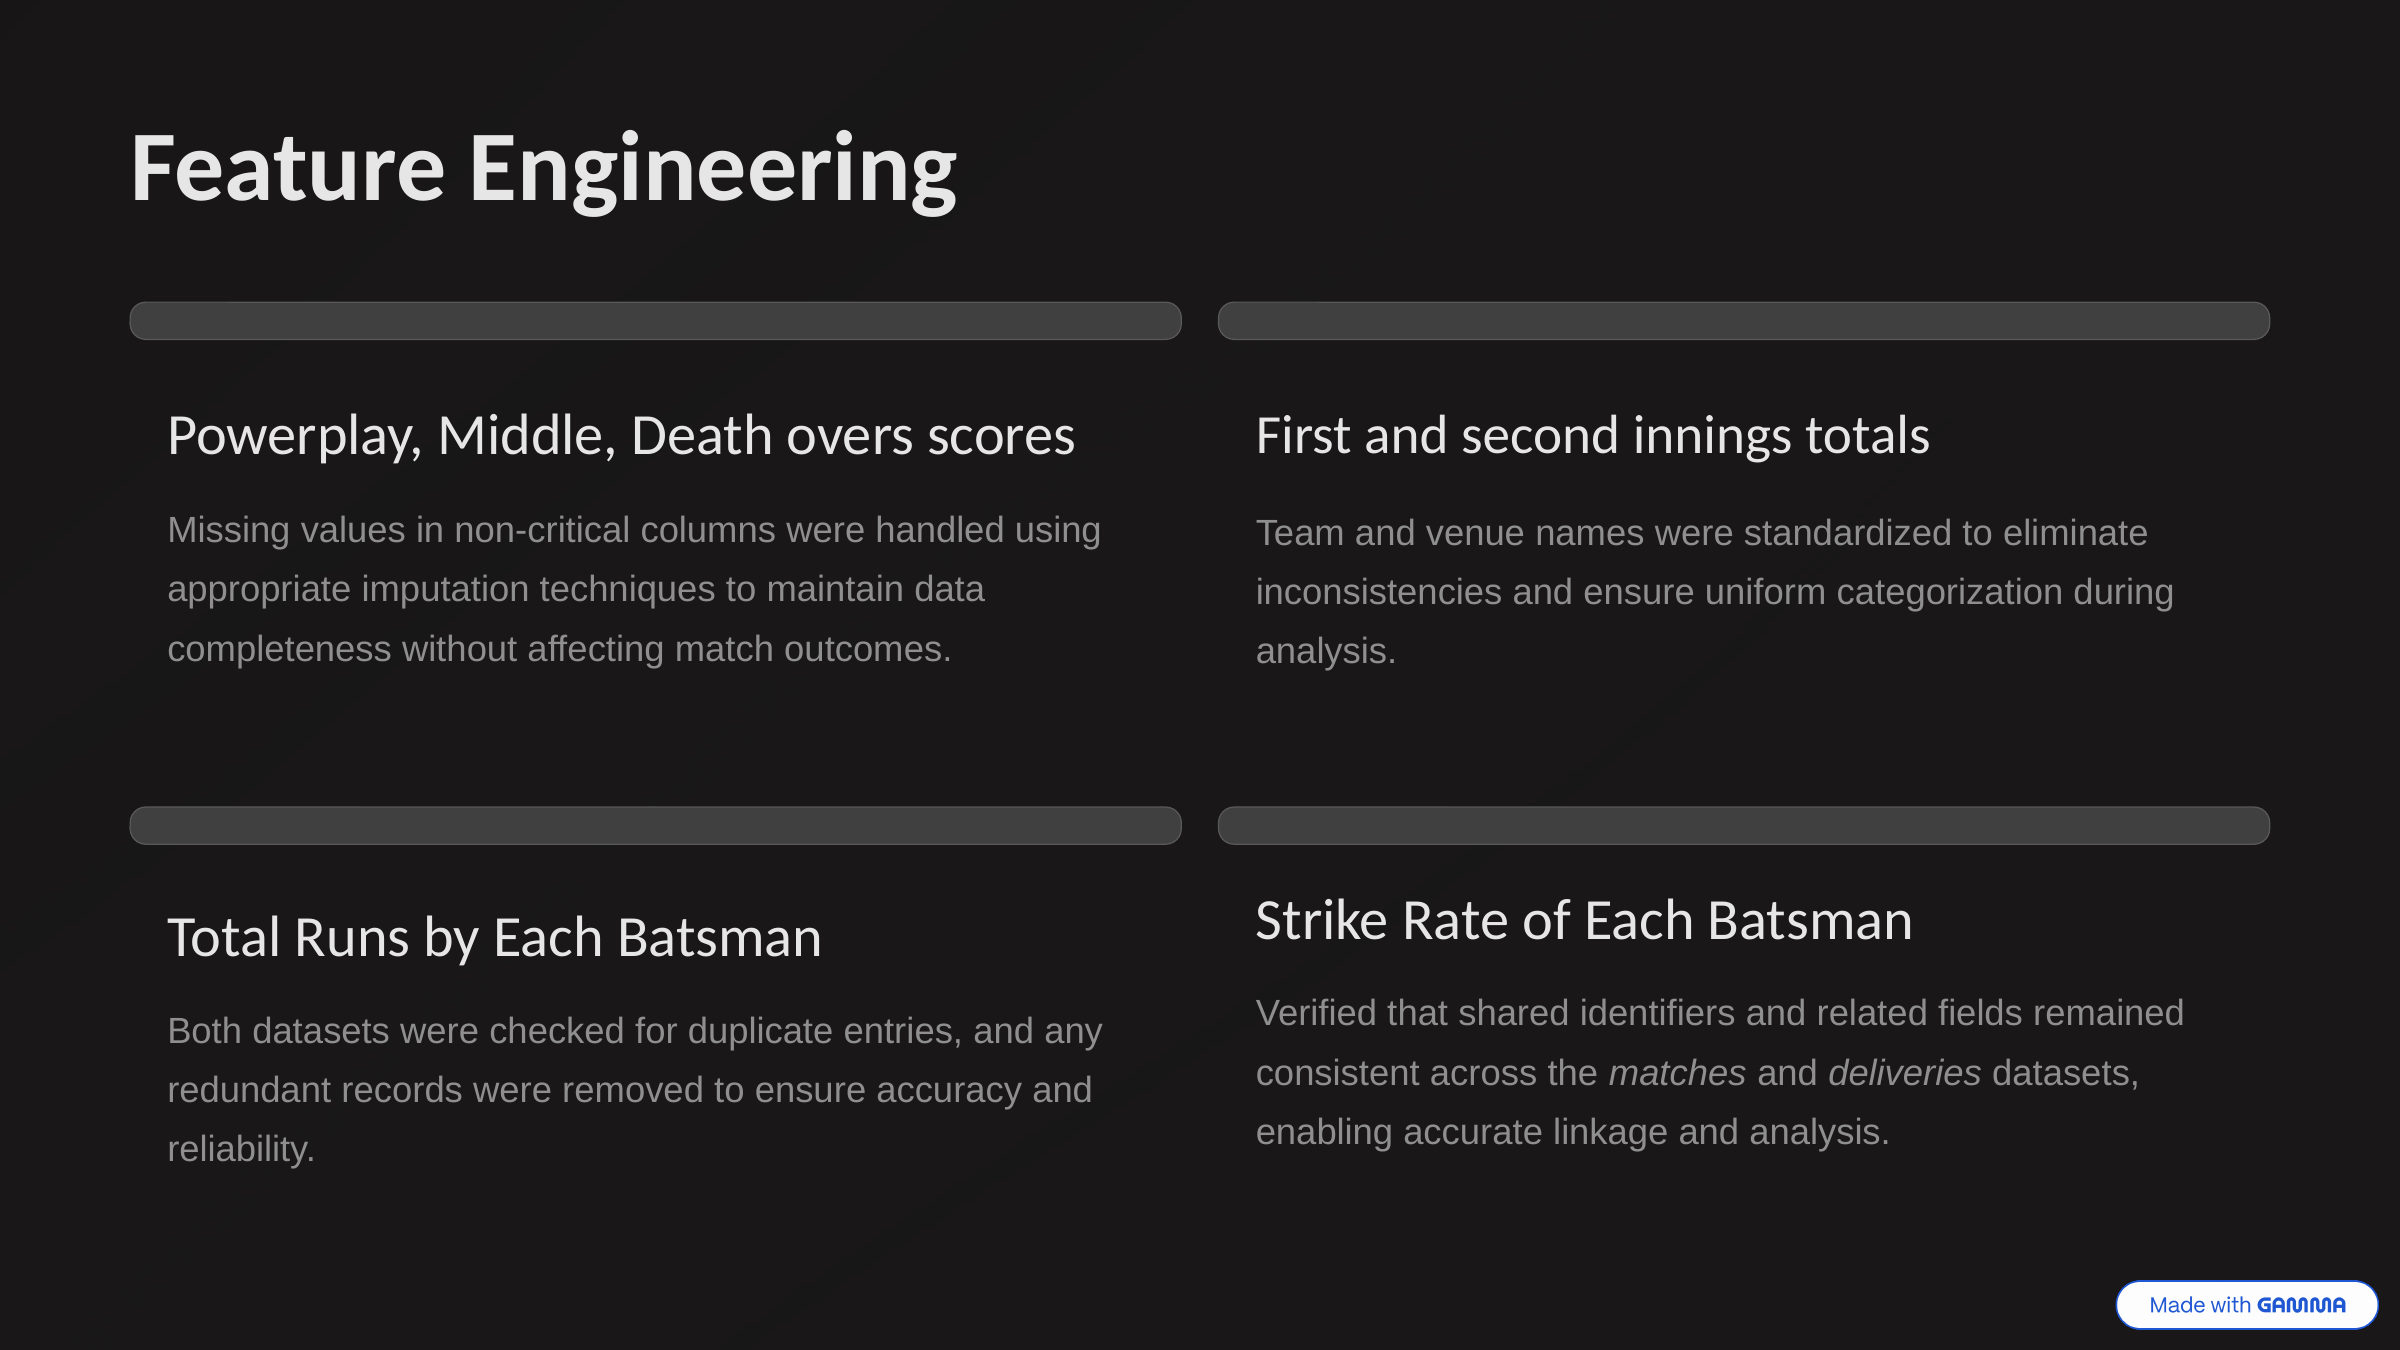

First and second innings totals

Feature Engineering

First and second innings totals
Powerplay, Middle, Death overs scores
Missing values in non-critical columns were handled using appropriate imputation techniques to maintain data completeness without affecting match outcomes.
Team and venue names were standardized to eliminate inconsistencies and ensure uniform categorization during analysis.

Strike Rate of Each Batsman
Total Runs by Each Batsman
Verified that shared identifiers and related fields remained consistent across the matches and deliveries datasets, enabling accurate linkage and analysis.
Both datasets were checked for duplicate entries, and any redundant records were removed to ensure accuracy and reliability.